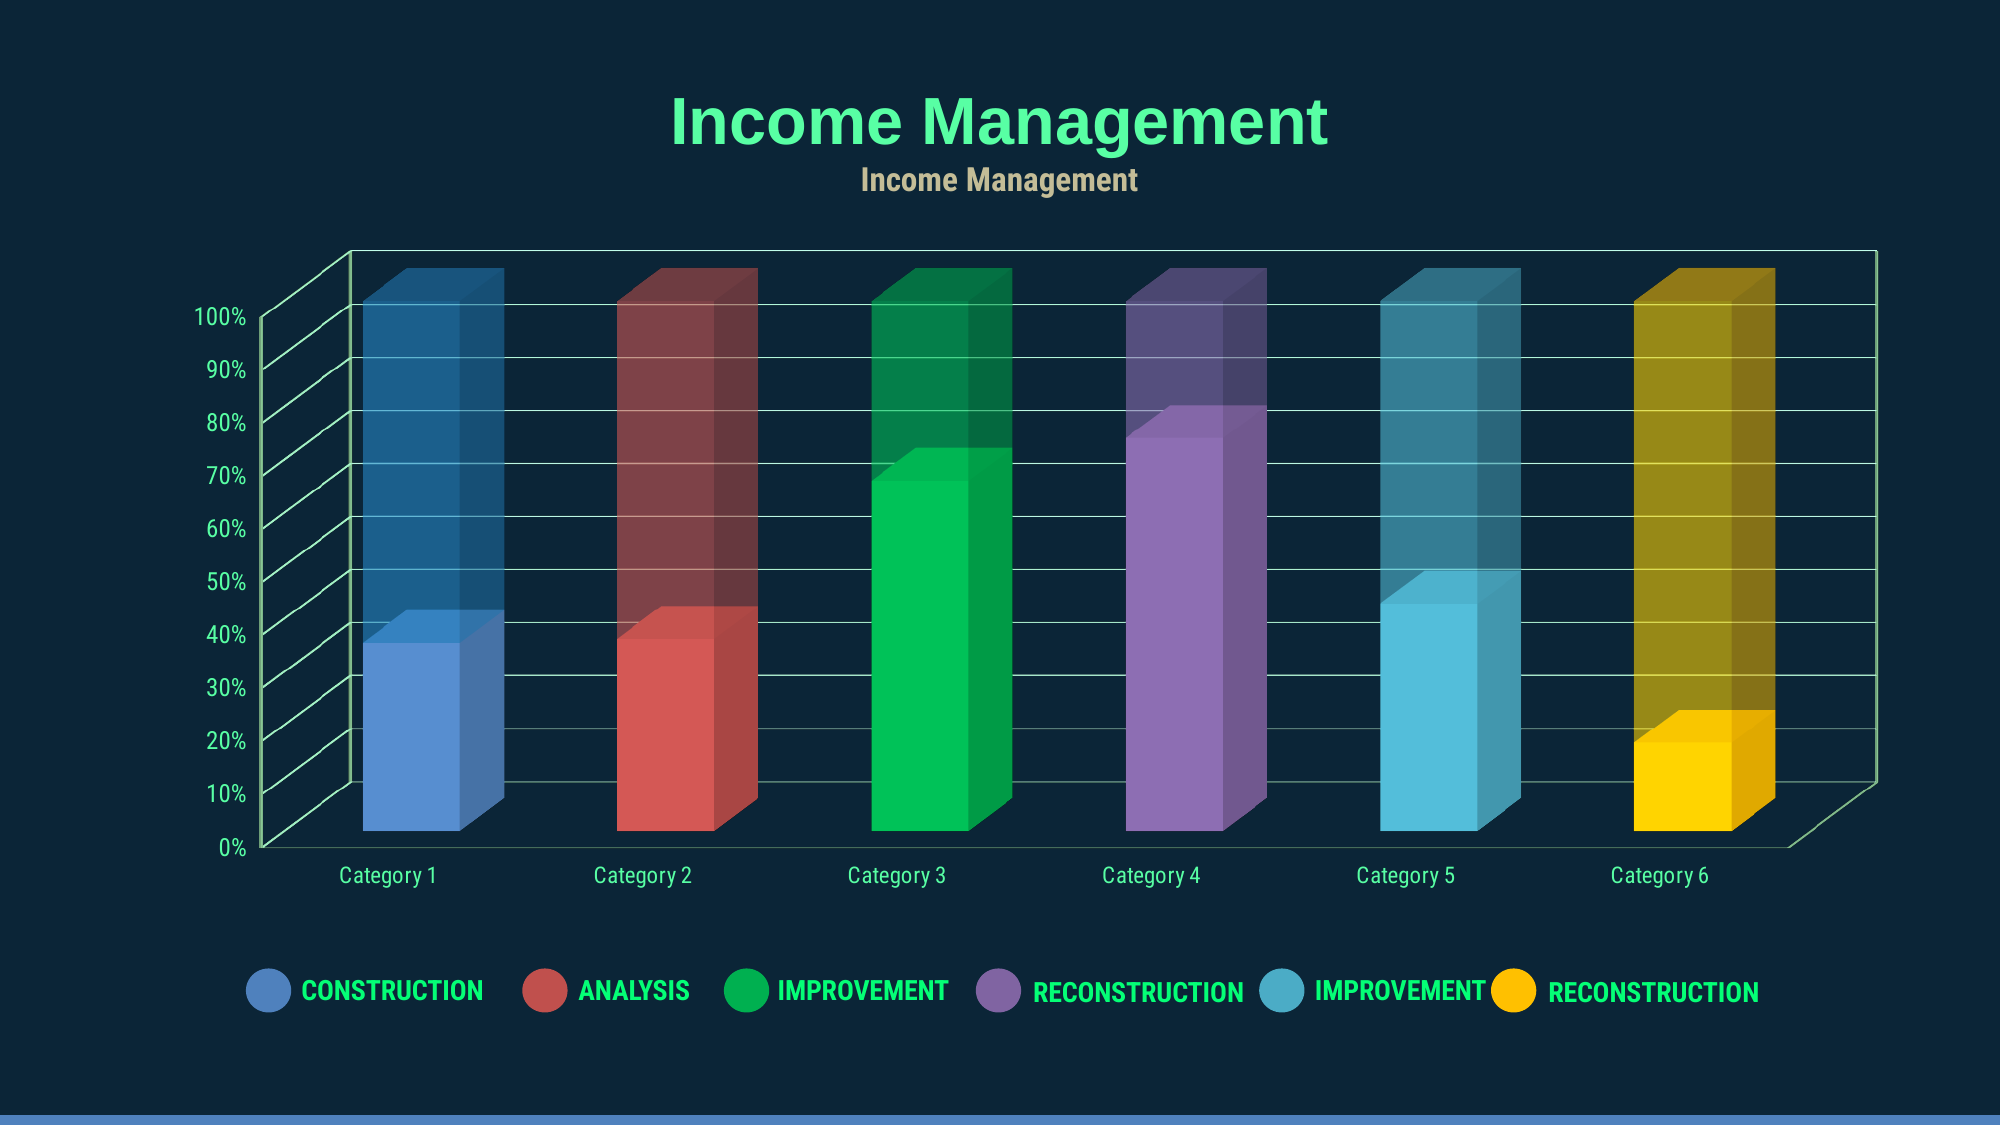

# Income Management
Income Management

[unsupported chart]

CONSTRUCTION

ANALYSIS

IMPROVEMENT

RECONSTRUCTION
RECONSTRUCTION

IMPROVEMENT